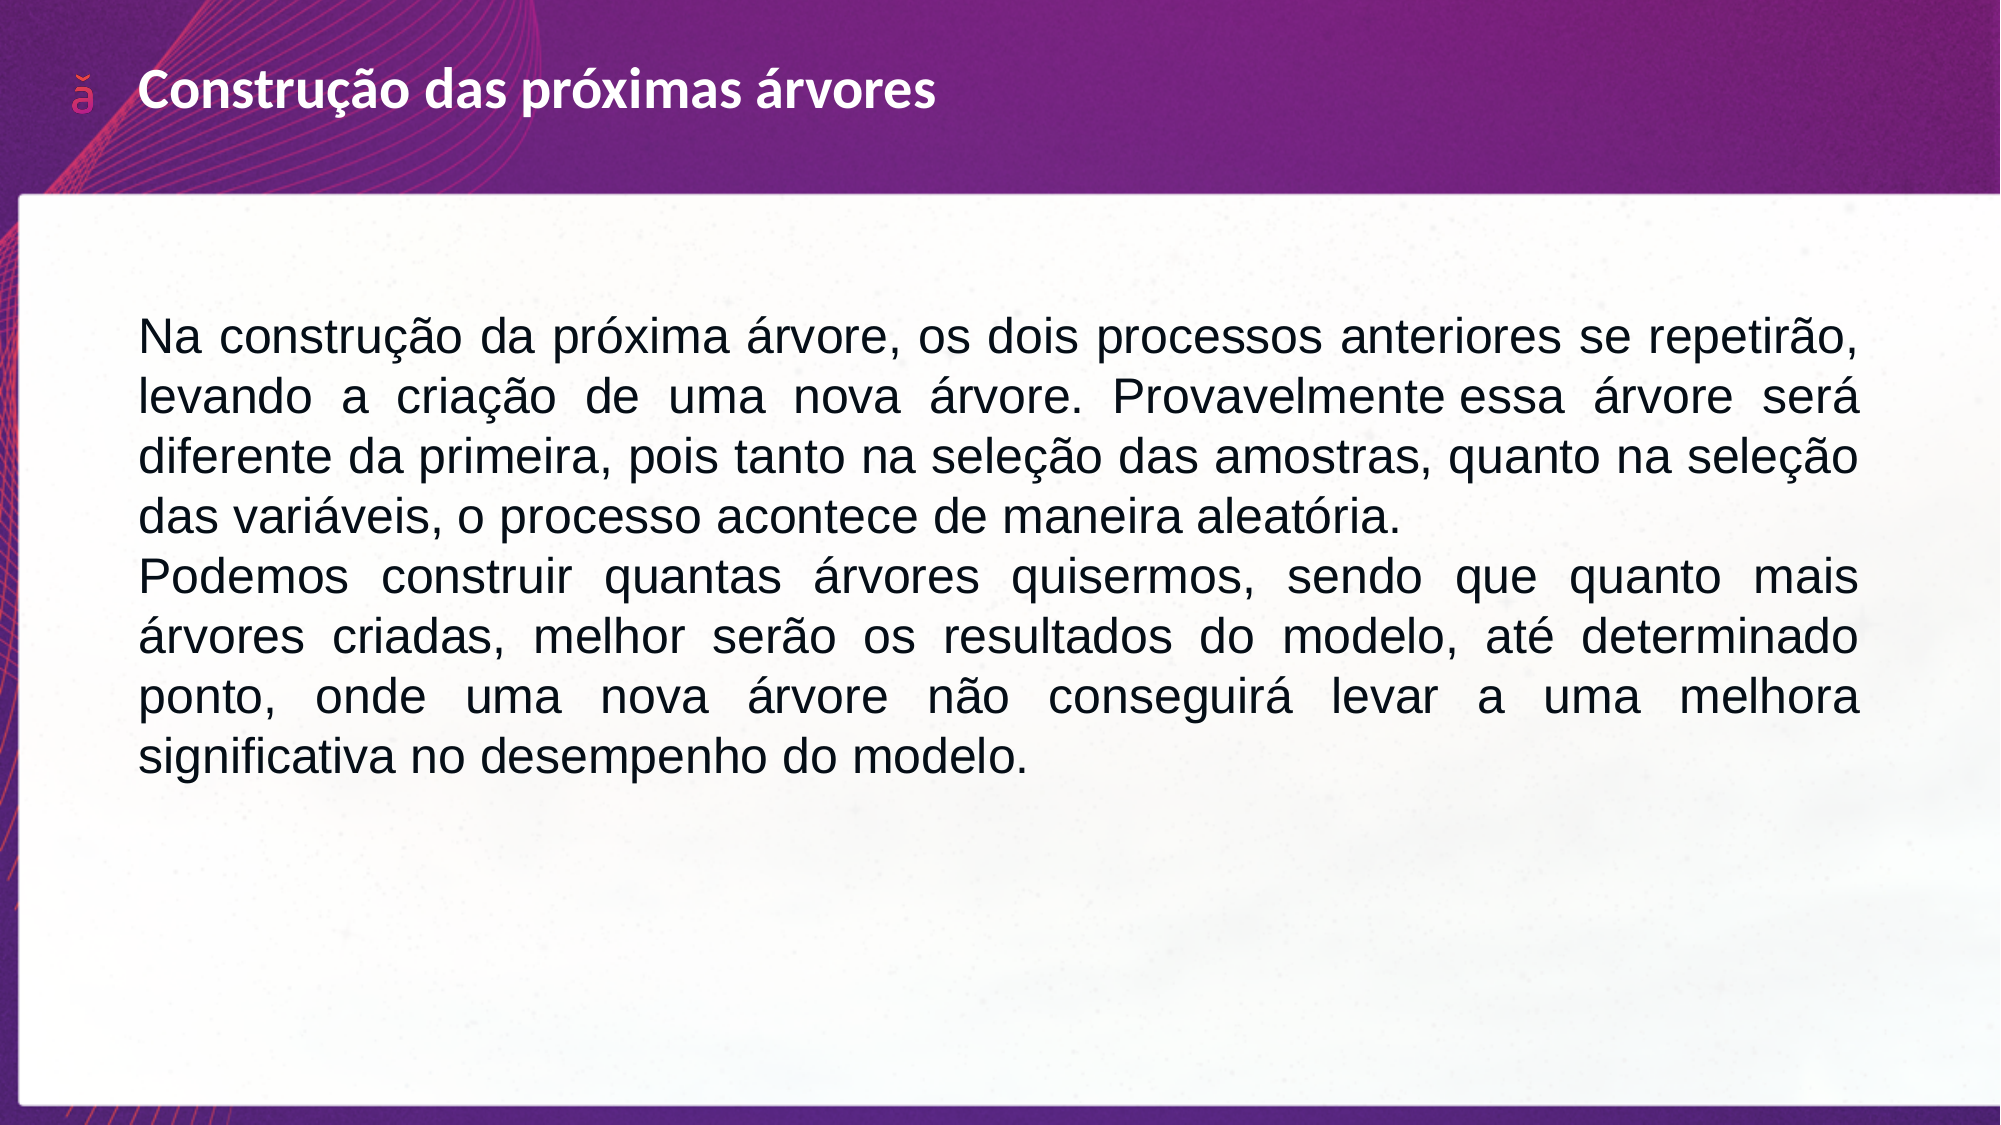

Construção das próximas árvores
Na construção da próxima árvore, os dois processos anteriores se repetirão, levando a criação de uma nova árvore. Provavelmente essa árvore será diferente da primeira, pois tanto na seleção das amostras, quanto na seleção das variáveis, o processo acontece de maneira aleatória.
Podemos construir quantas árvores quisermos, sendo que quanto mais árvores criadas, melhor serão os resultados do modelo, até determinado ponto, onde uma nova árvore não conseguirá levar a uma melhora significativa no desempenho do modelo.